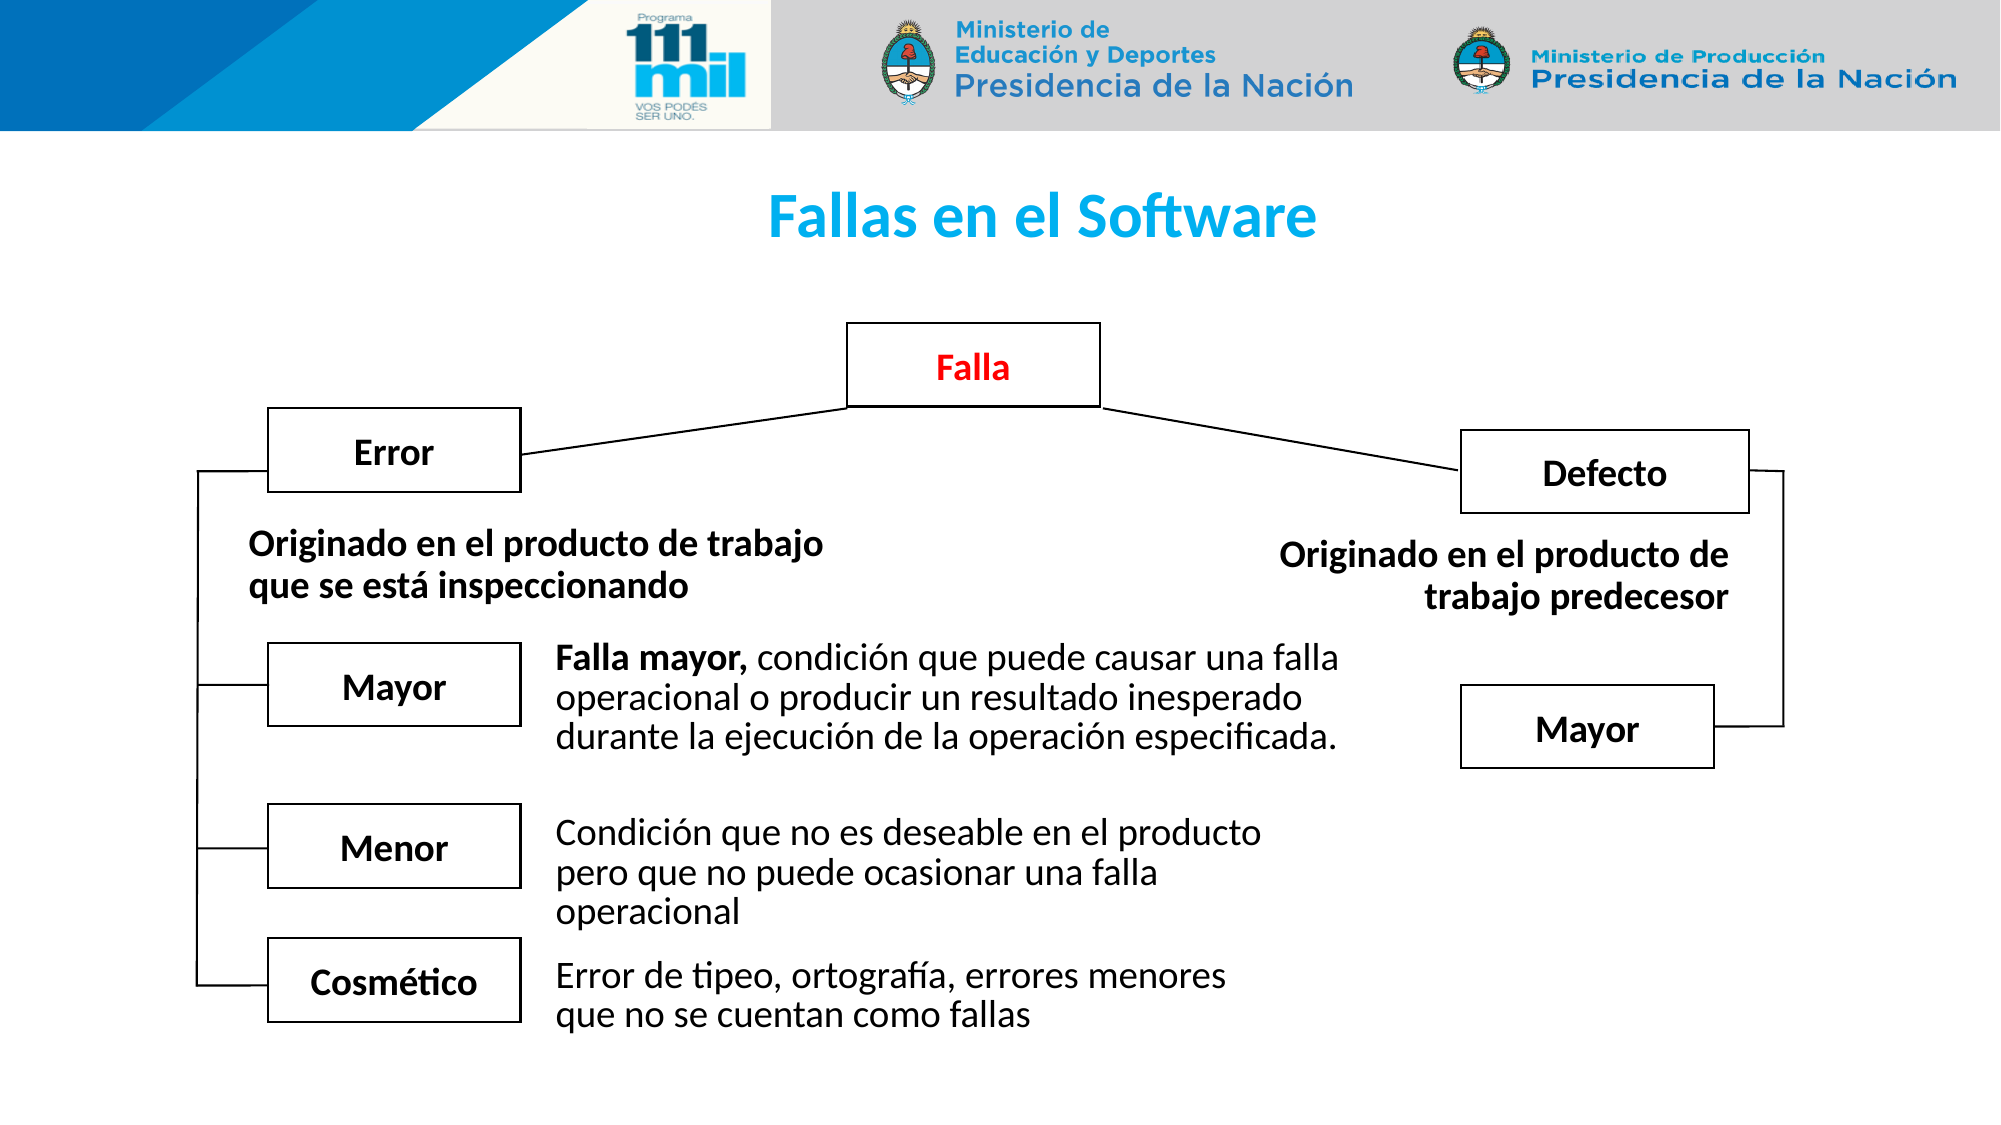

# Fallas en el Software
Falla
Error

Defecto

Originado en el producto de trabajo que se está inspeccionando
Originado en el producto de trabajo predecesor
Falla mayor, condición que puede causar una falla operacional o producir un resultado inesperado durante la ejecución de la operación especificada.
Mayor

Mayor

Menor
Condición que no es deseable en el producto pero que no puede ocasionar una falla operacional

Cosmético
Error de tipeo, ortografía, errores menores que no se cuentan como fallas